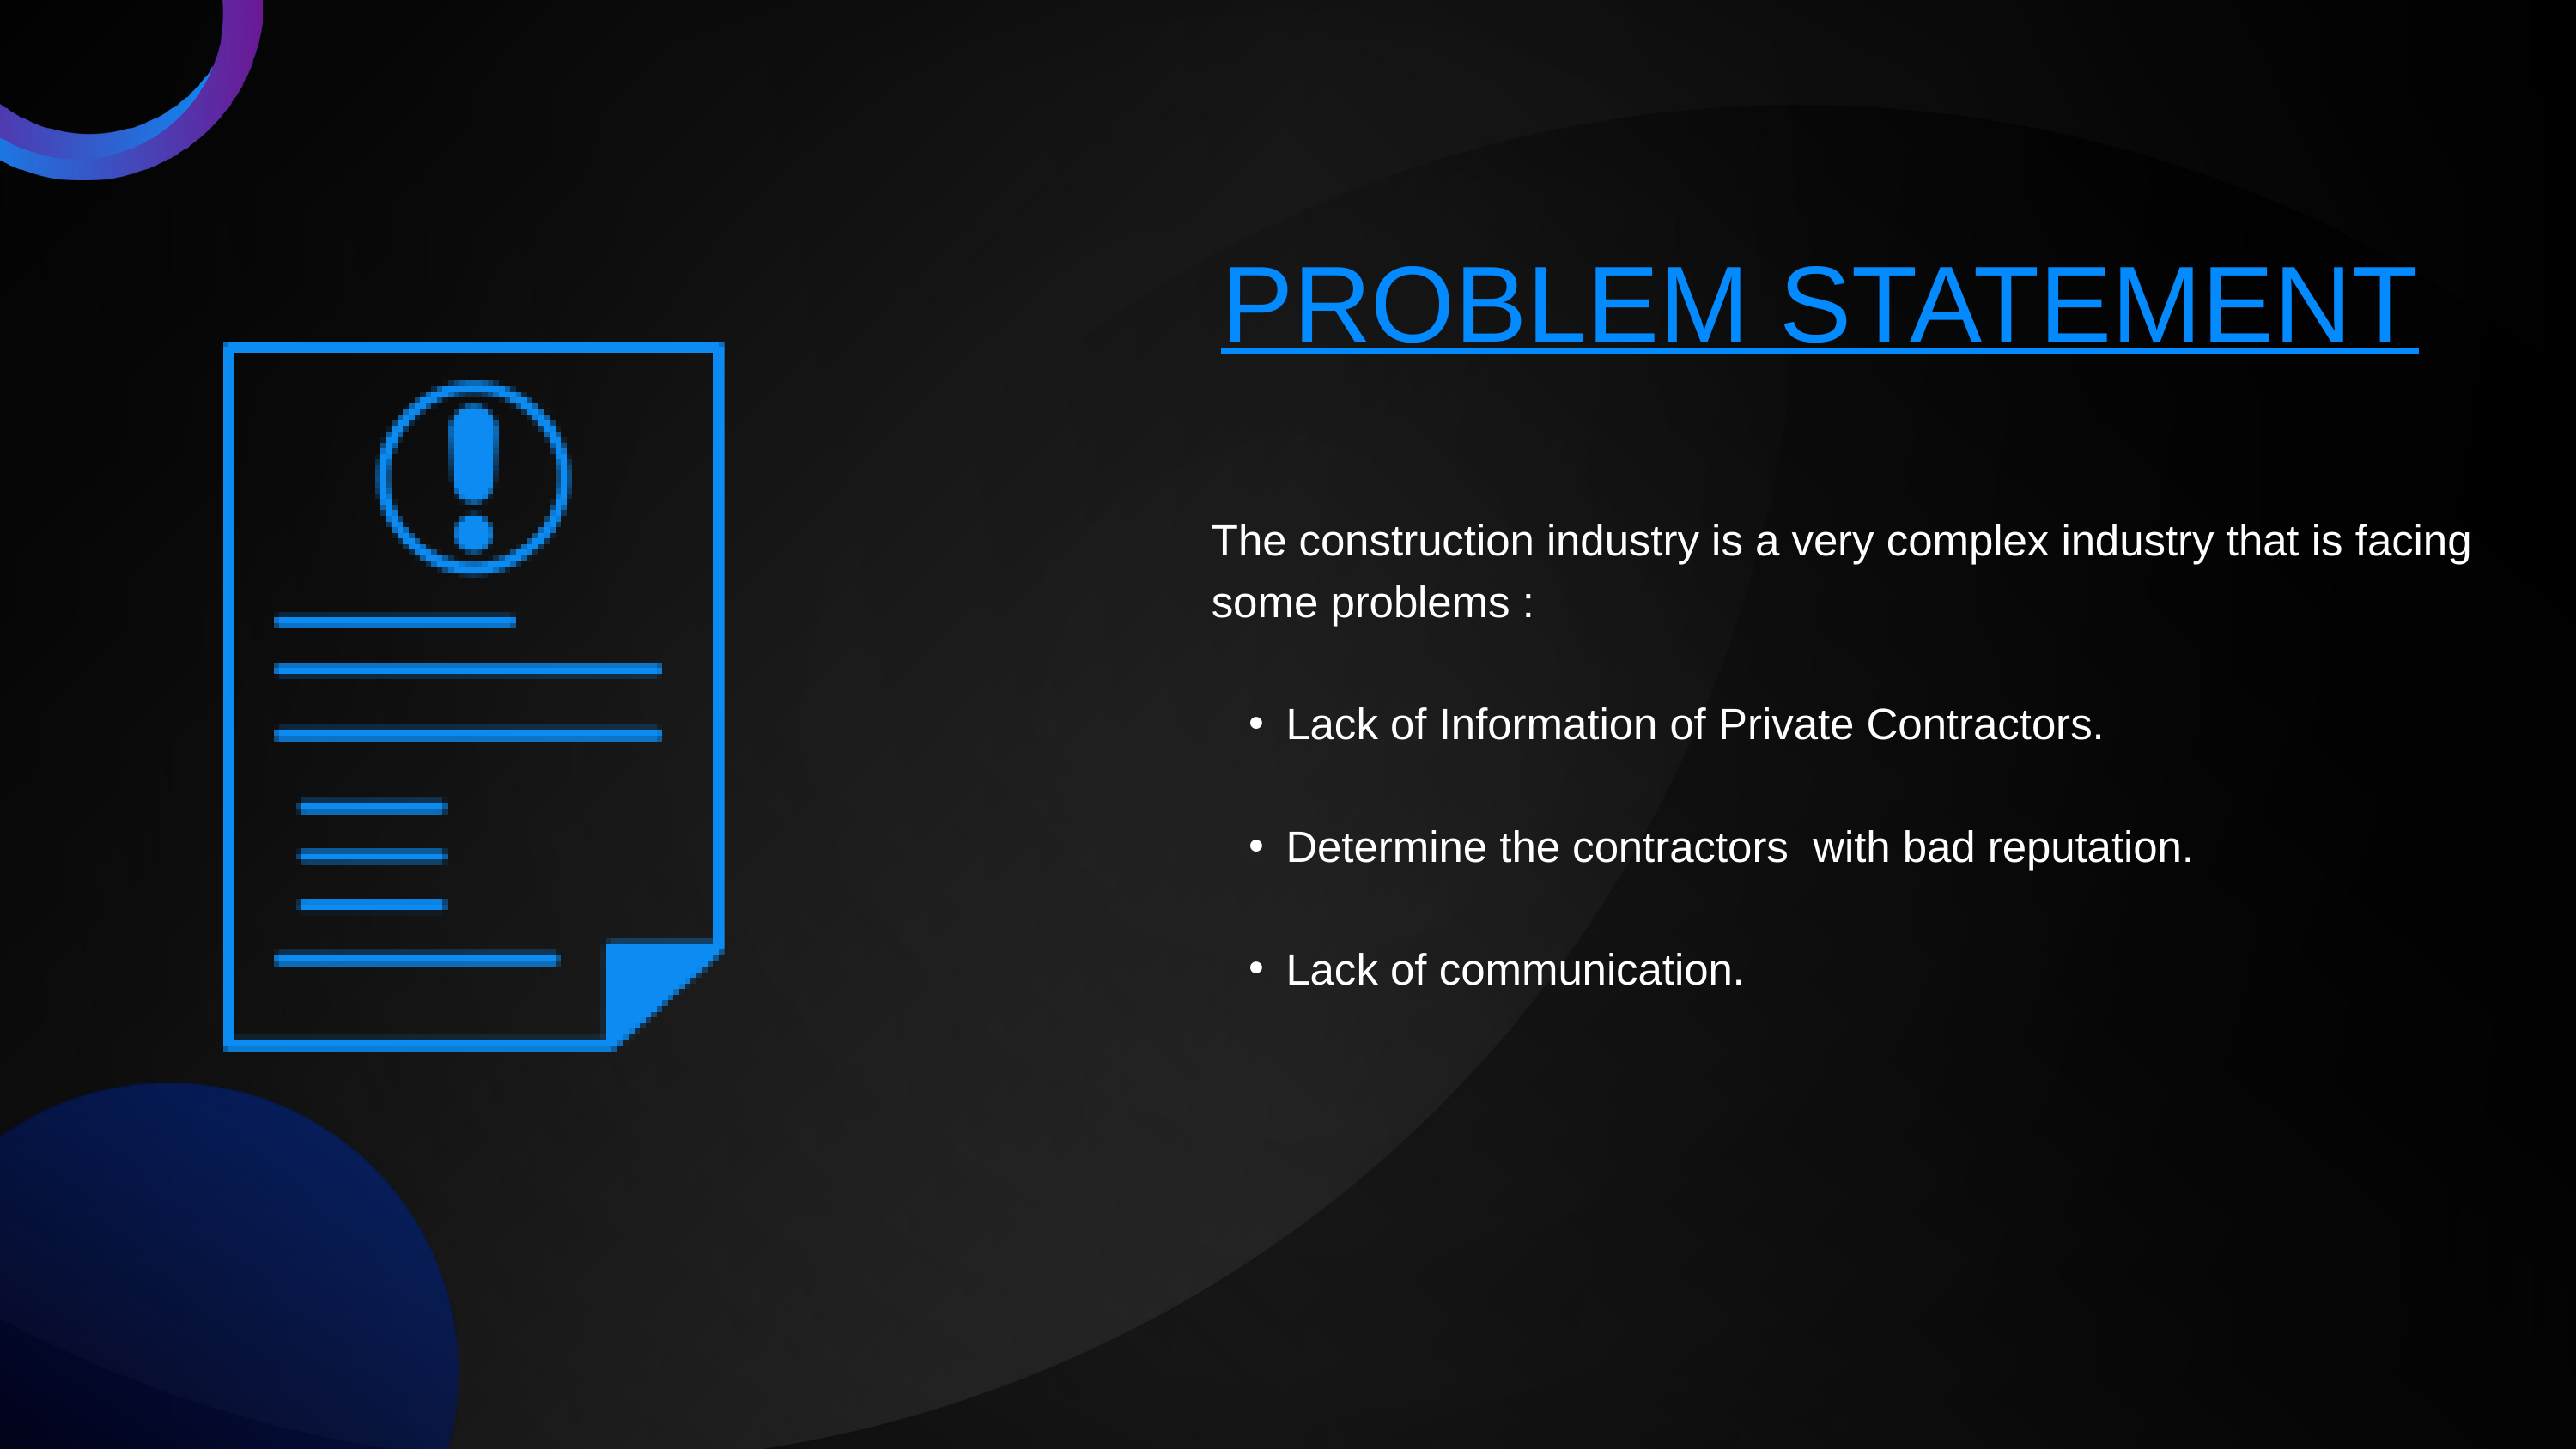

PROBLEM STATEMENT

The construction industry is a very complex industry that is facing some problems :

Lack of Information of Private Contractors.

Determine the contractors  with bad reputation.

Lack of communication.